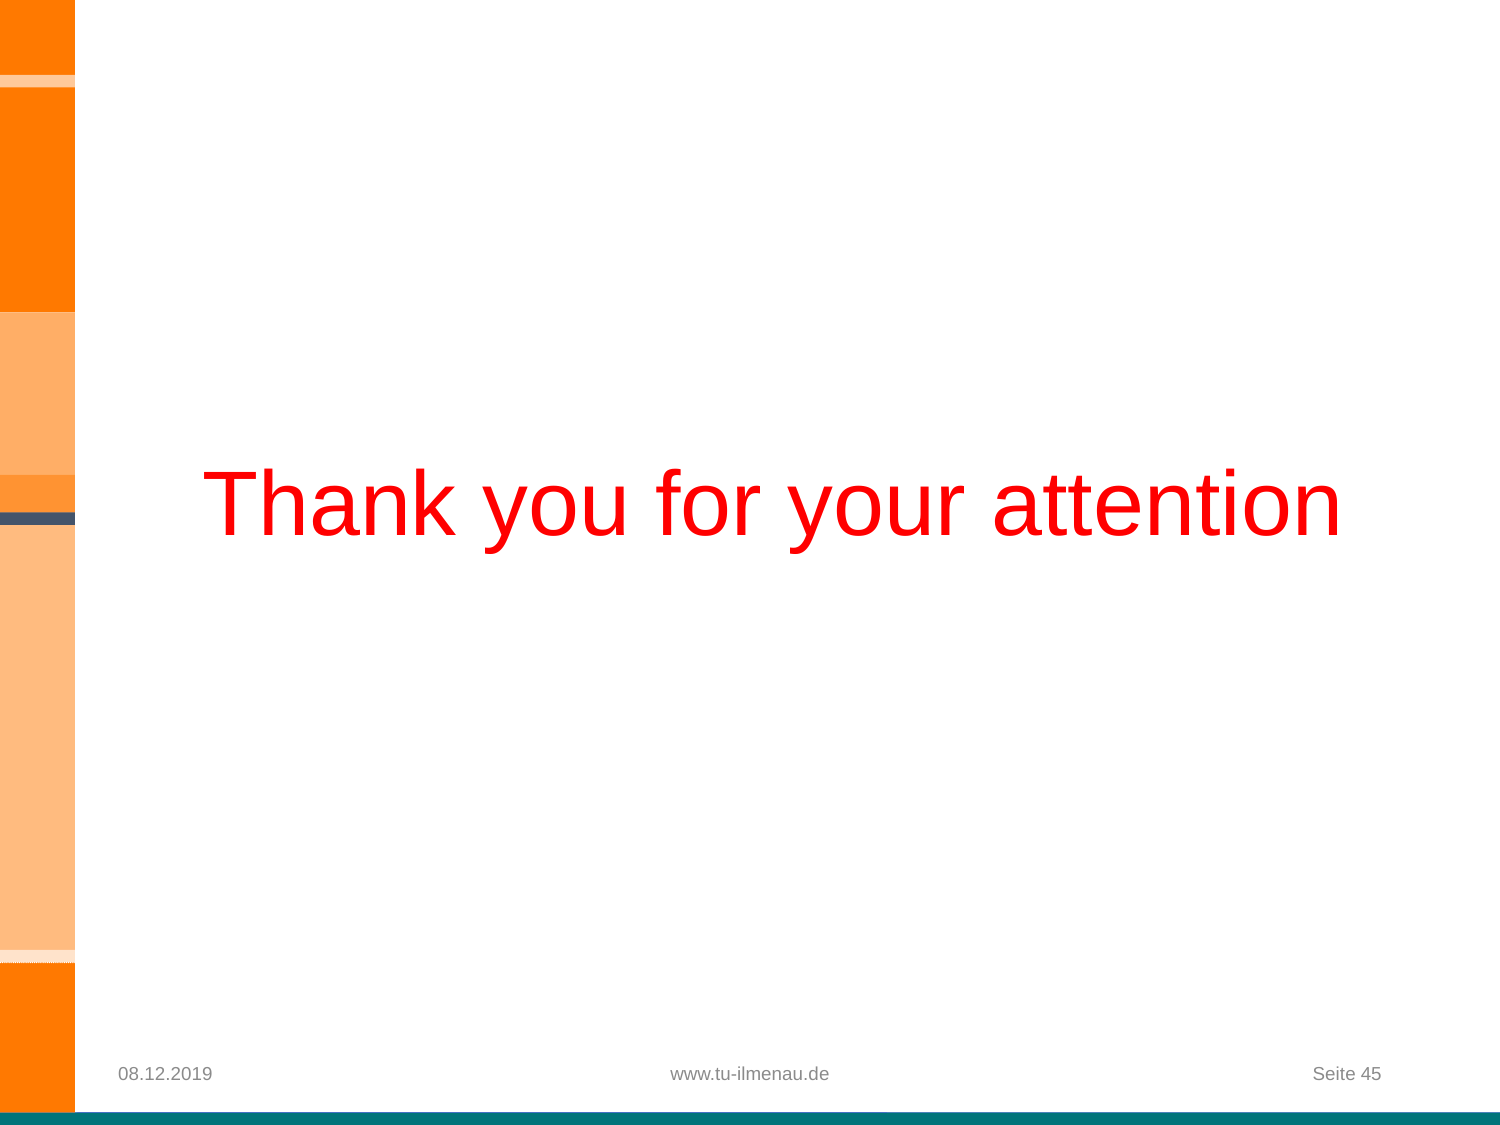

Thank you for your attention
08.12.2019
www.tu-ilmenau.de
Seite 45